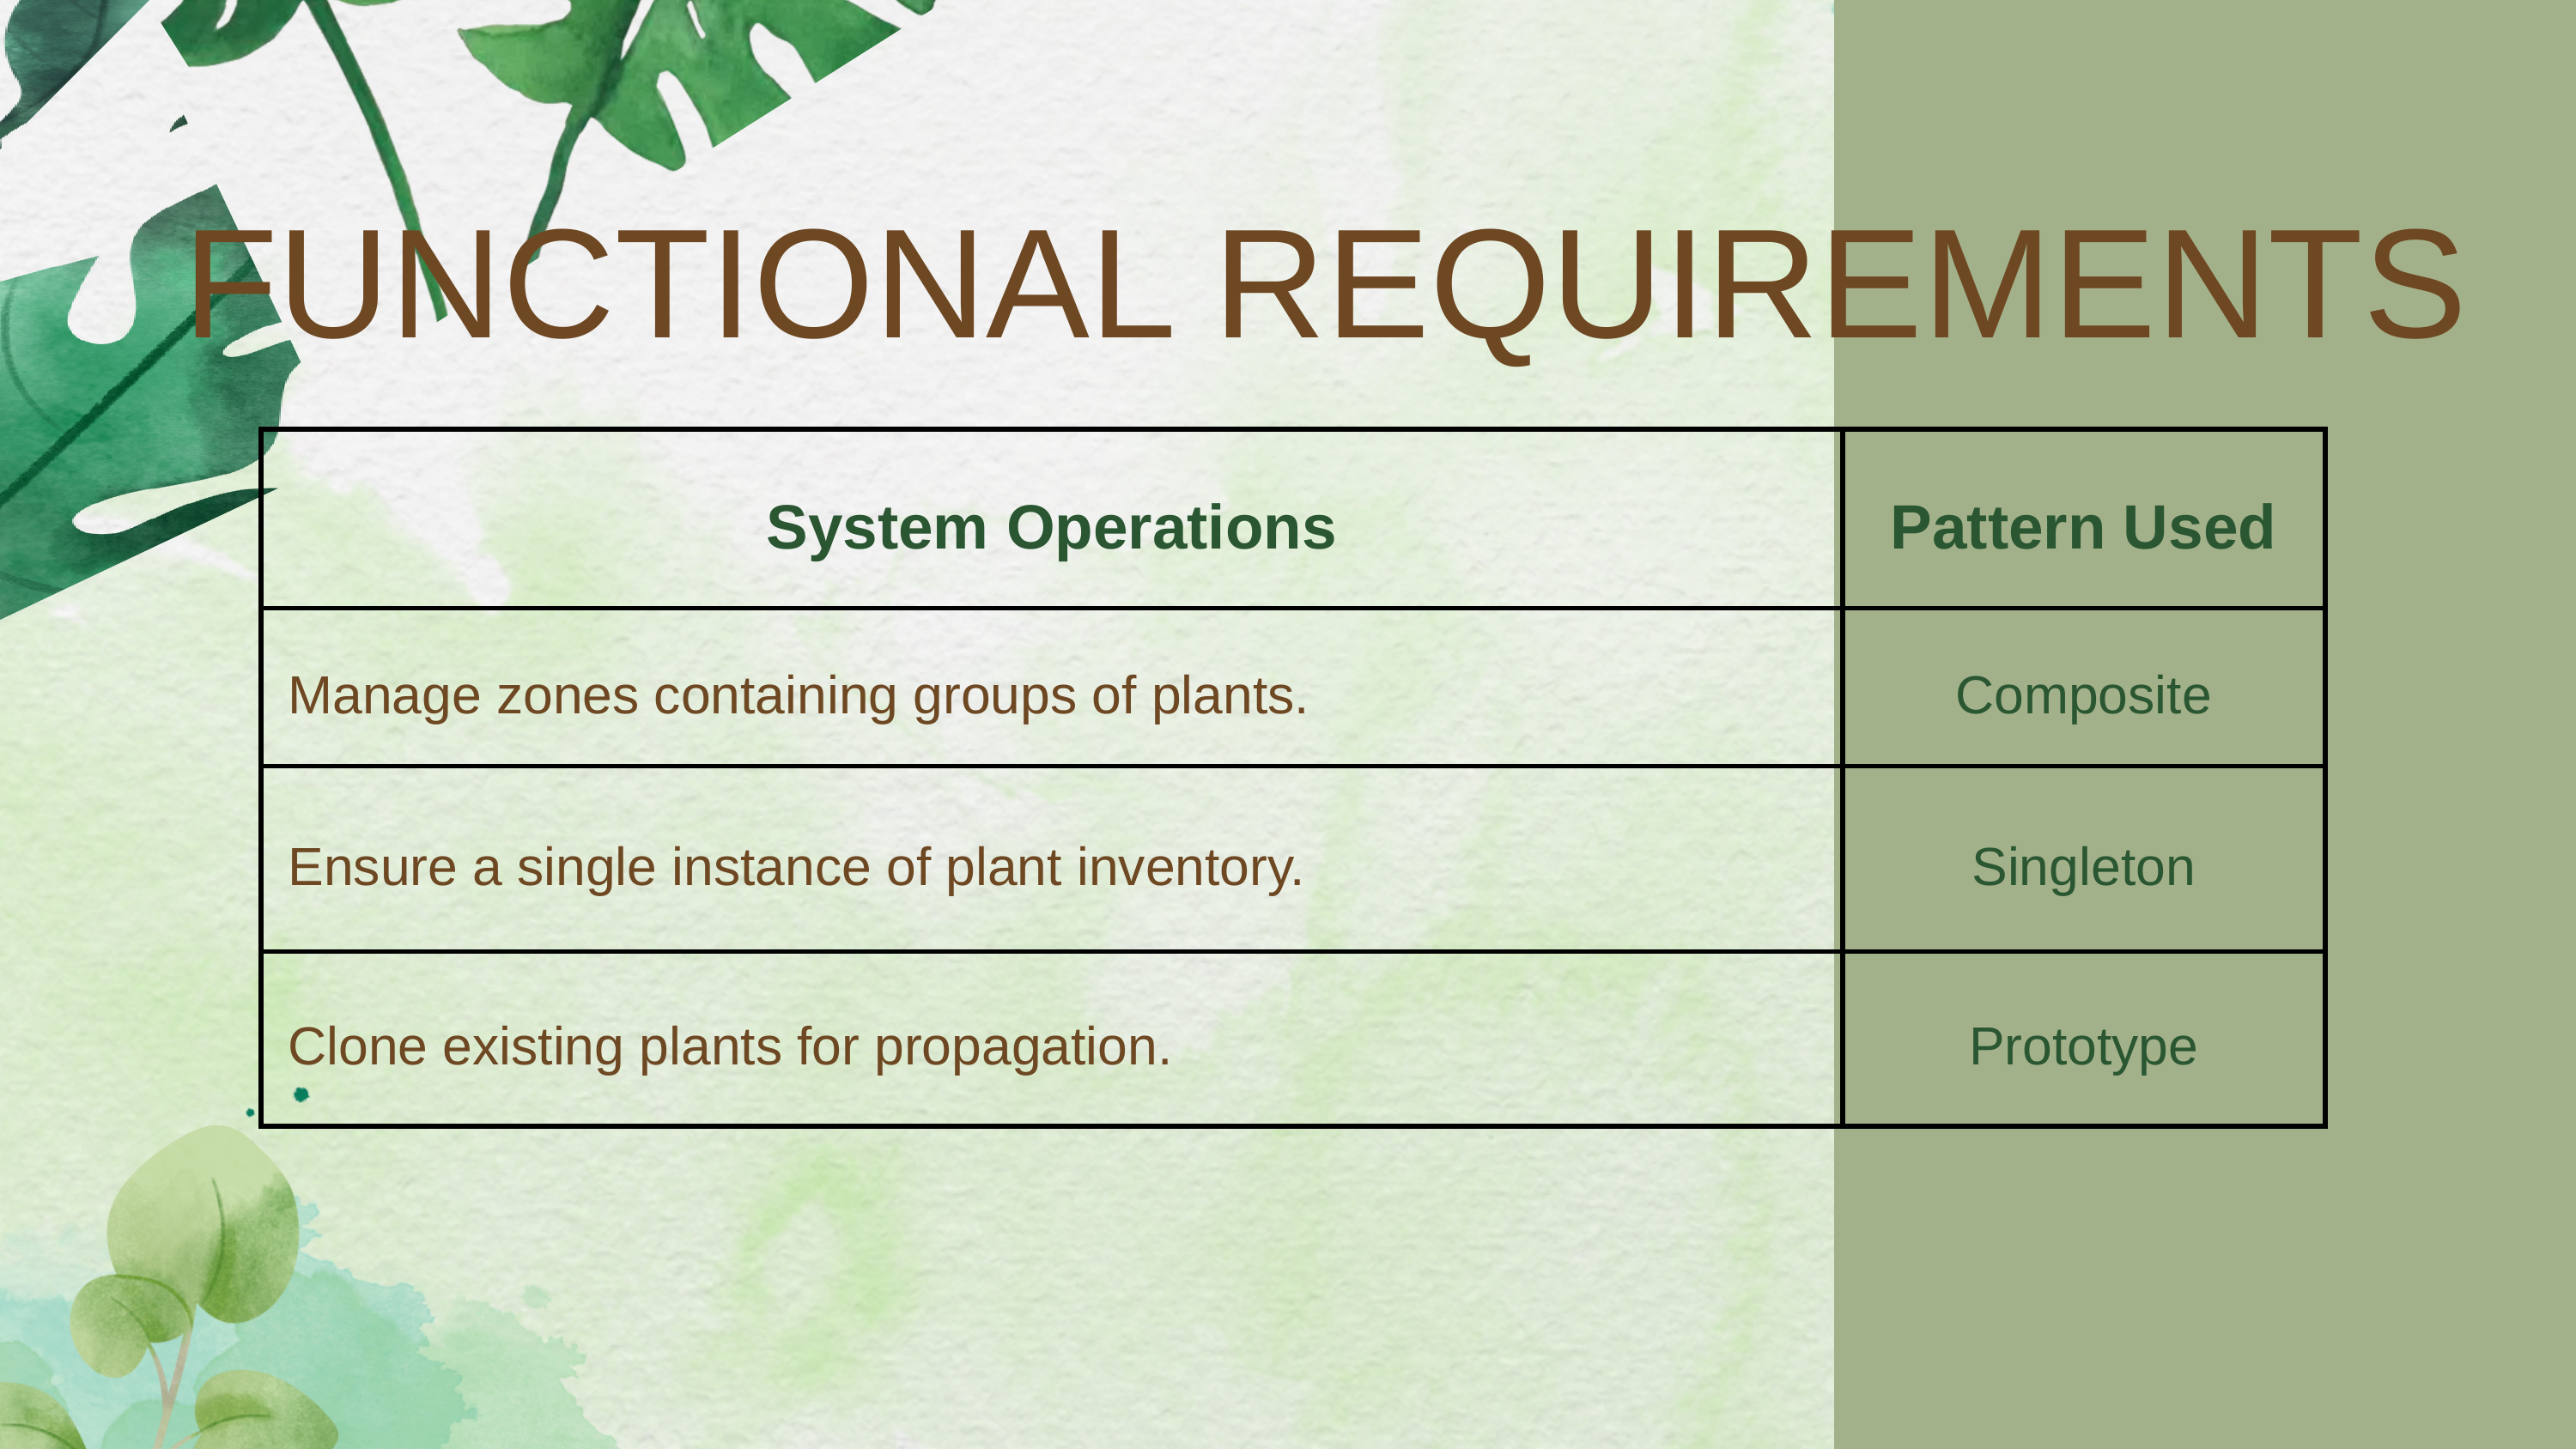

FUNCTIONAL REQUIREMENTS

| System Operations | Pattern Used |
| --- | --- |
| Manage zones containing groups of plants. | Composite |
| Ensure a single instance of plant inventory. | Singleton |
| Clone existing plants for propagation. | Prototype |